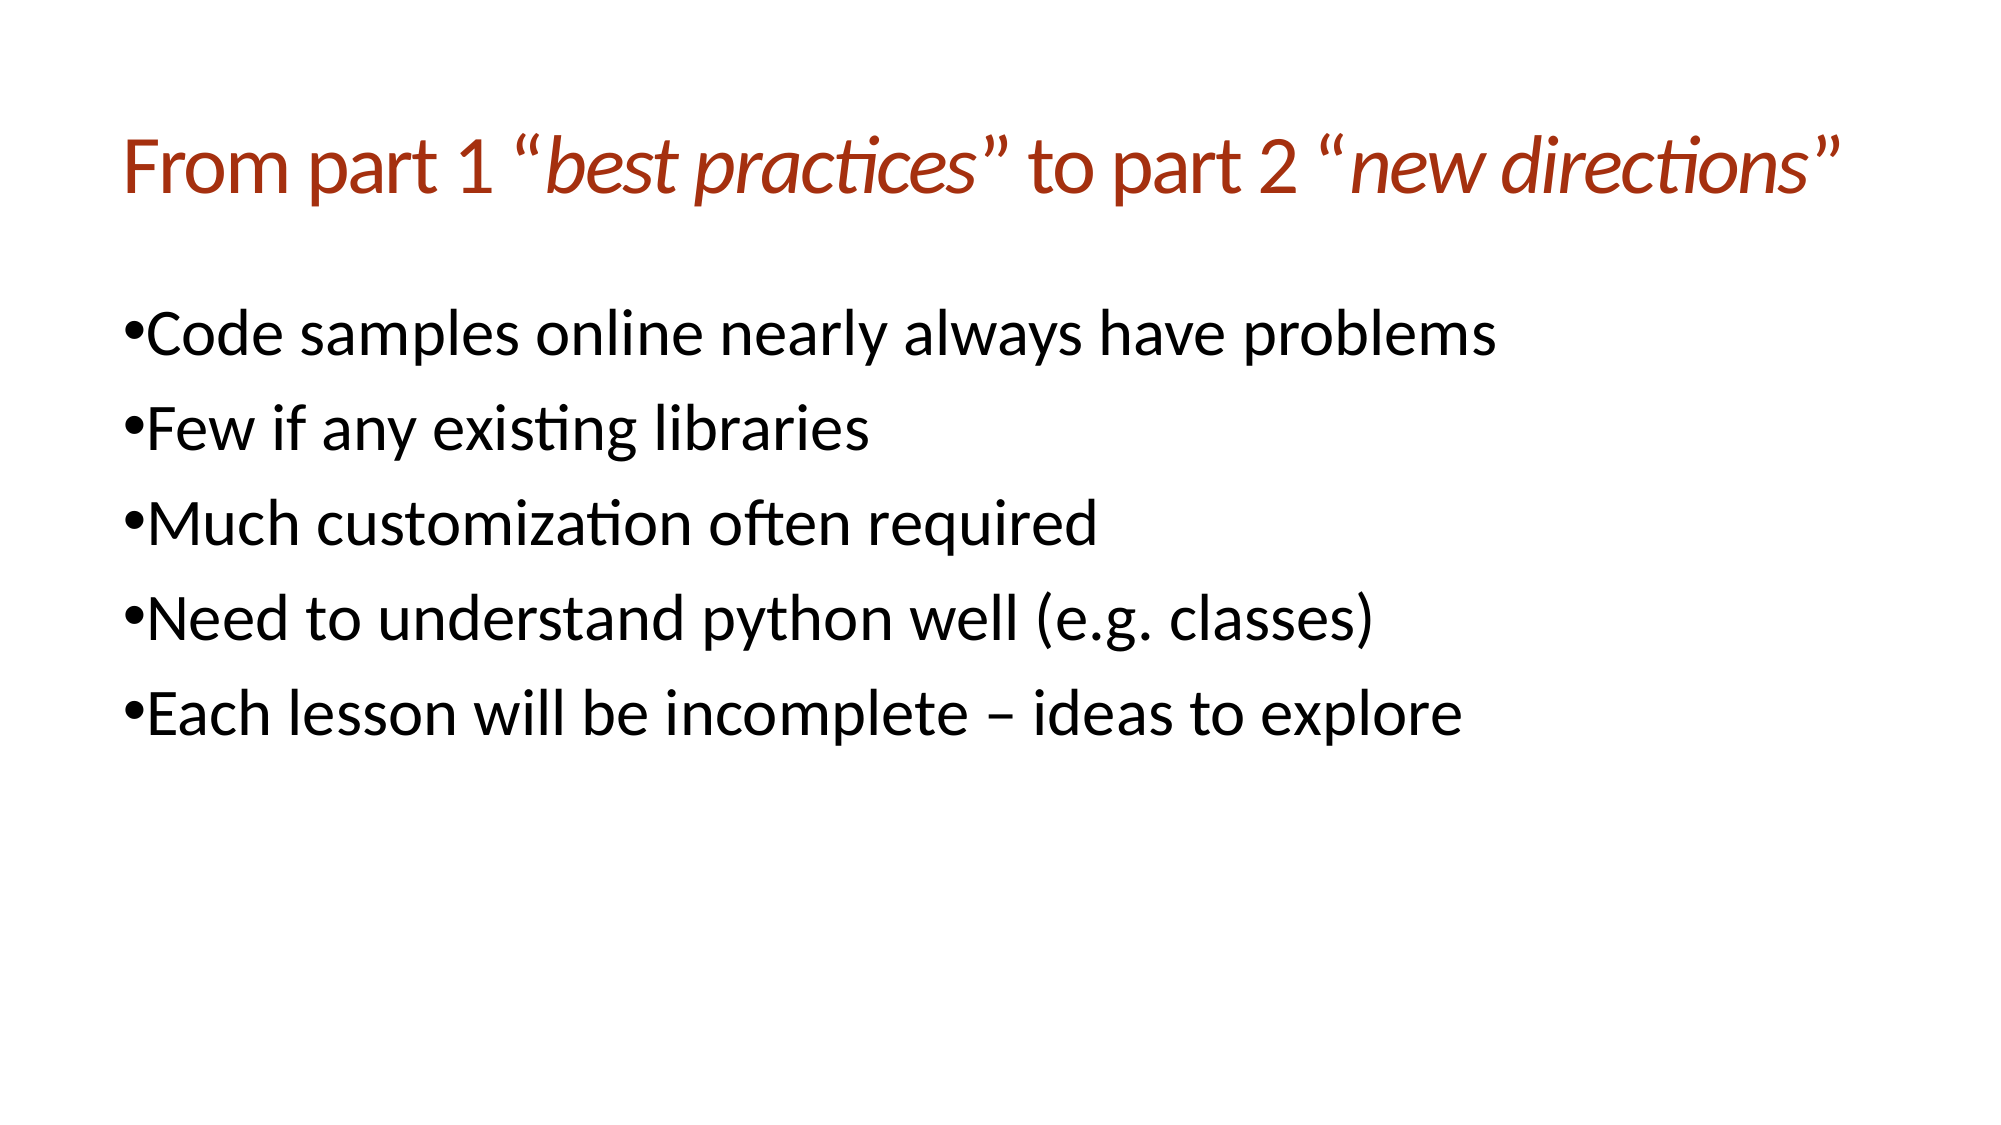

# From part 1 “best practices” to part 2 “new directions”
Code samples online nearly always have problems
Few if any existing libraries
Much customization often required
Need to understand python well (e.g. classes)
Each lesson will be incomplete – ideas to explore